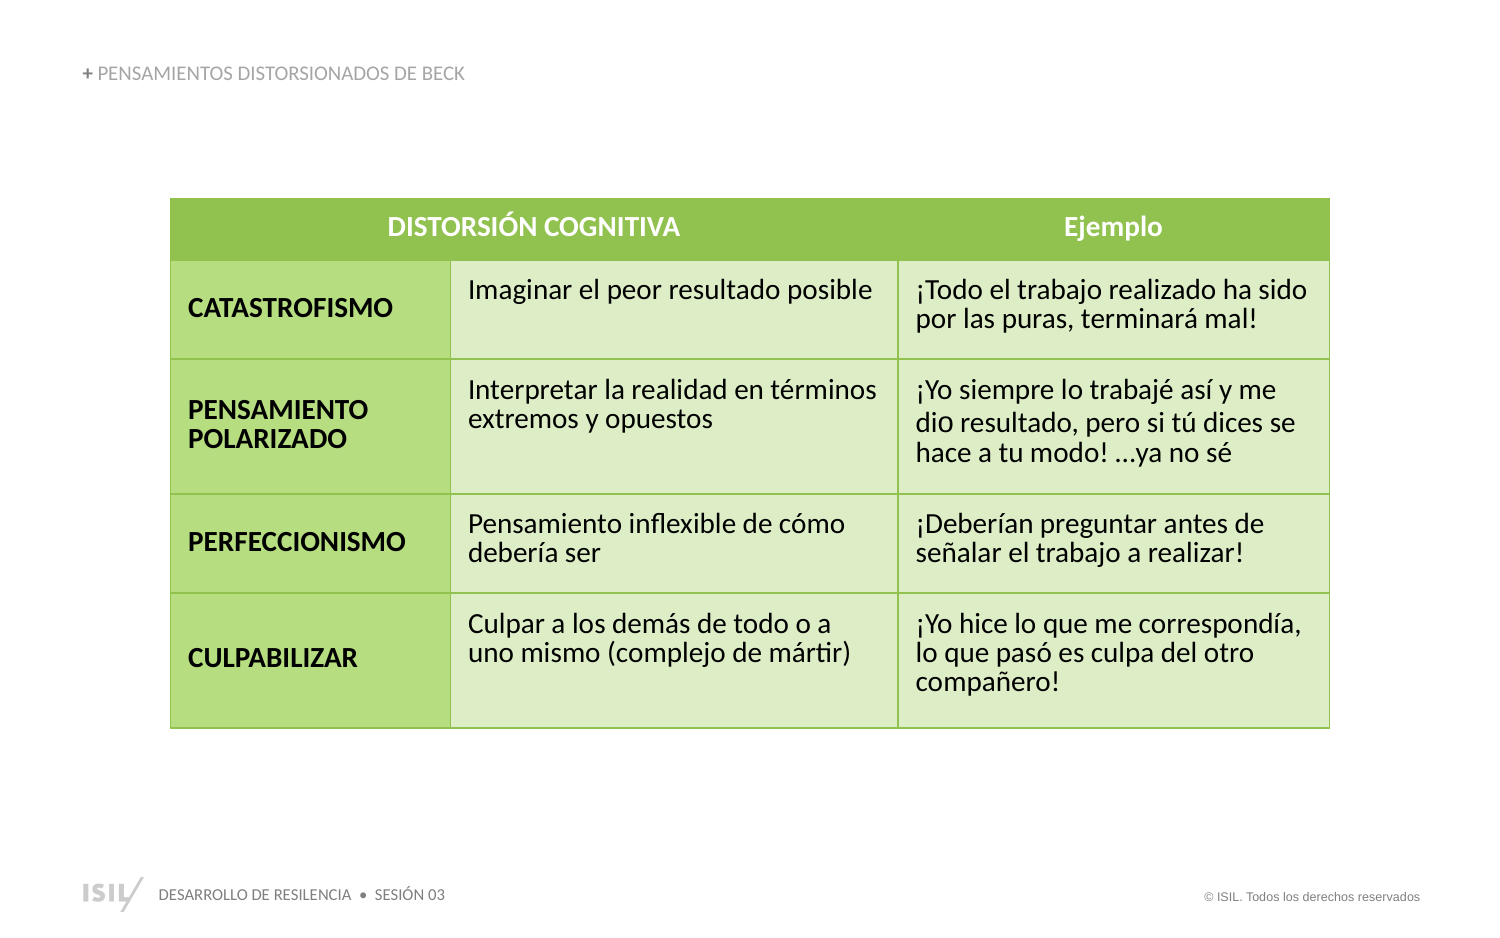

+ PENSAMIENTOS DISTORSIONADOS DE BECK
| DISTORSIÓN COGNITIVA |  | Ejemplo |
| --- | --- | --- |
| CATASTROFISMO | Imaginar el peor resultado posible | ¡Todo el trabajo realizado ha sido por las puras, terminará mal! |
| PENSAMIENTO POLARIZADO | Interpretar la realidad en términos extremos y opuestos | ¡Yo siempre lo trabajé así y me dio resultado, pero si tú dices se hace a tu modo! …ya no sé |
| PERFECCIONISMO | Pensamiento inflexible de cómo debería ser | ¡Deberían preguntar antes de señalar el trabajo a realizar! |
| CULPABILIZAR | Culpar a los demás de todo o a uno mismo (complejo de mártir) | ¡Yo hice lo que me correspondía, lo que pasó es culpa del otro compañero! |